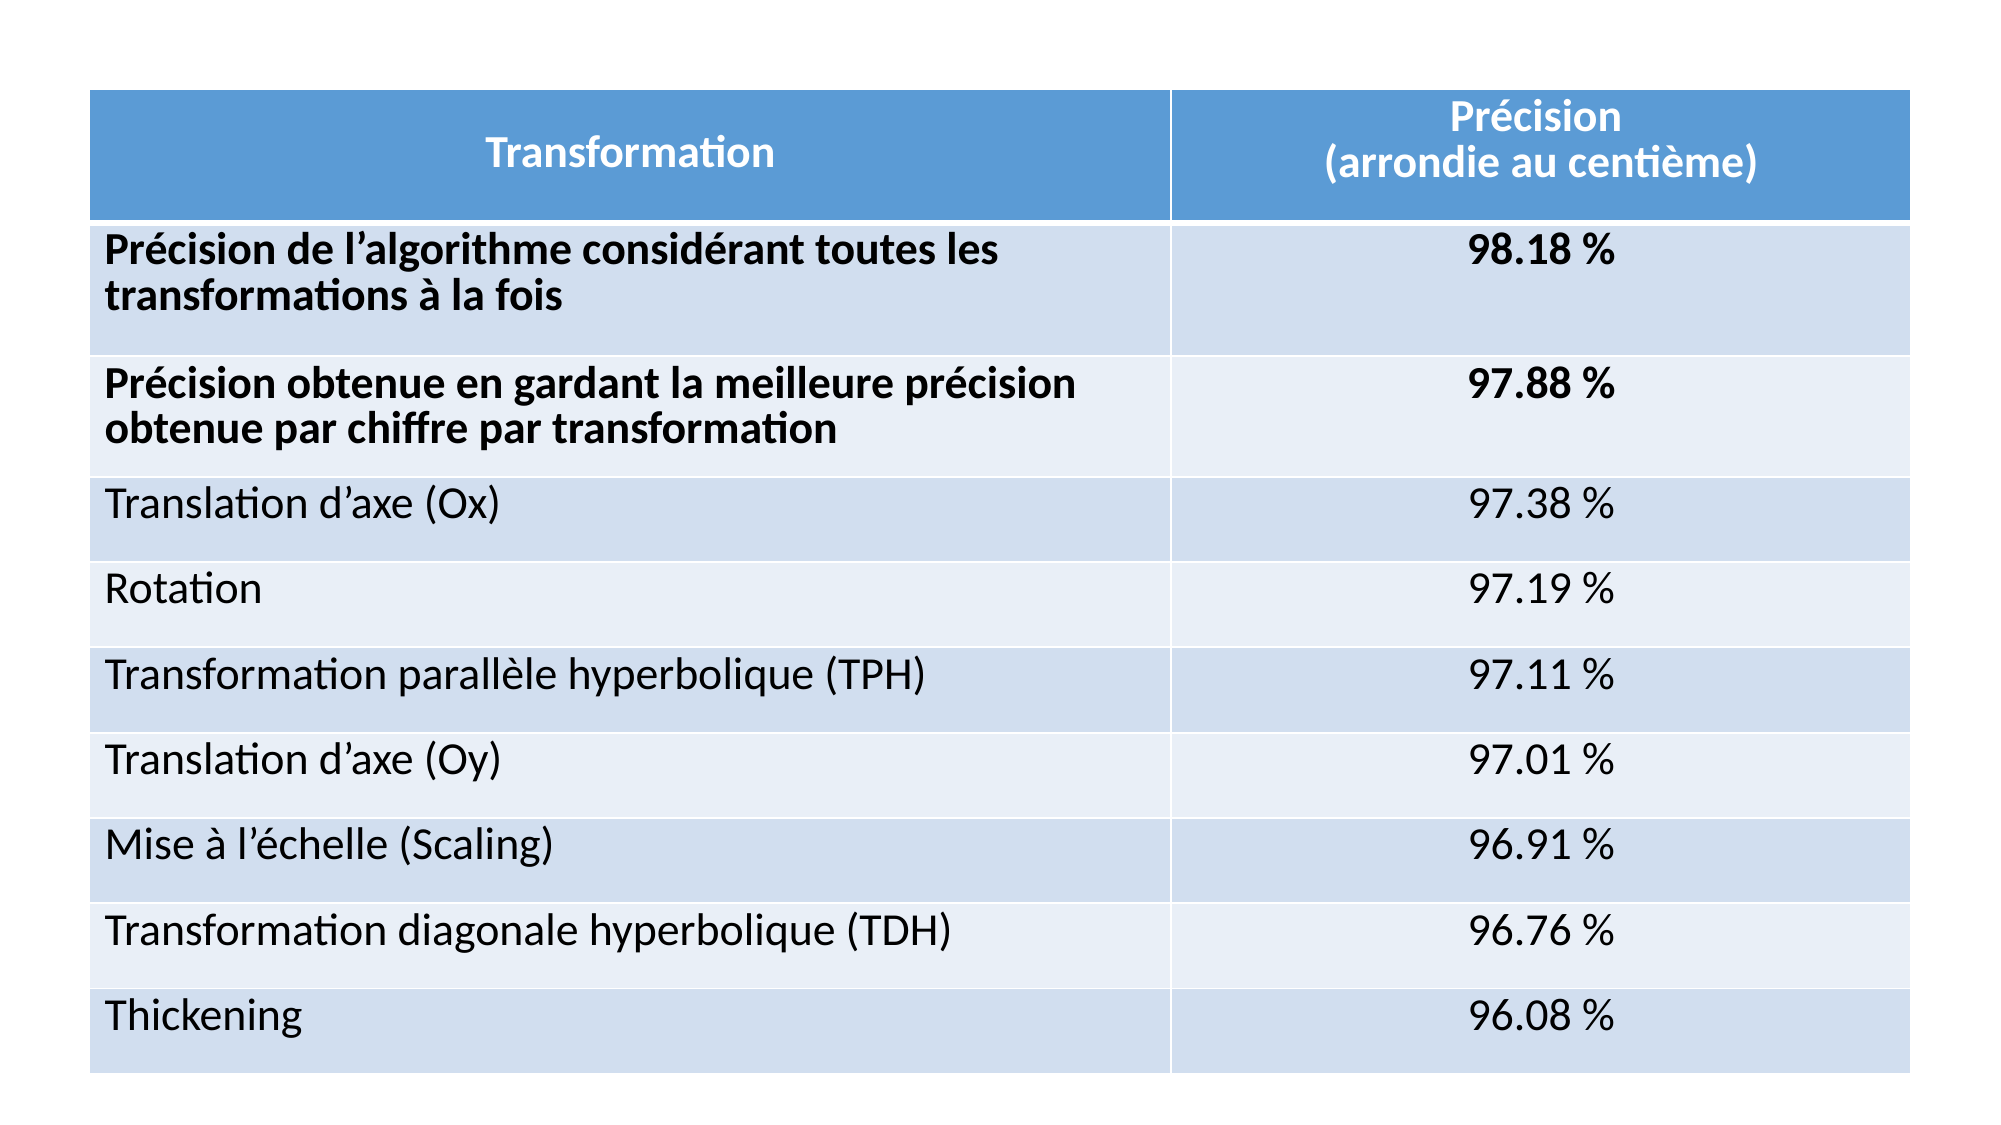

| Transformation | Précision (arrondie au centième) |
| --- | --- |
| Précision de l’algorithme considérant toutes les transformations à la fois | 98.18 % |
| Précision obtenue en gardant la meilleure précision obtenue par chiffre par transformation | 97.88 % |
| Translation d’axe (Ox) | 97.38 % |
| Rotation | 97.19 % |
| Transformation parallèle hyperbolique (TPH) | 97.11 % |
| Translation d’axe (Oy) | 97.01 % |
| Mise à l’échelle (Scaling) | 96.91 % |
| Transformation diagonale hyperbolique (TDH) | 96.76 % |
| Thickening | 96.08 % |
# Distance tangente – Analyse (calcul de précision)